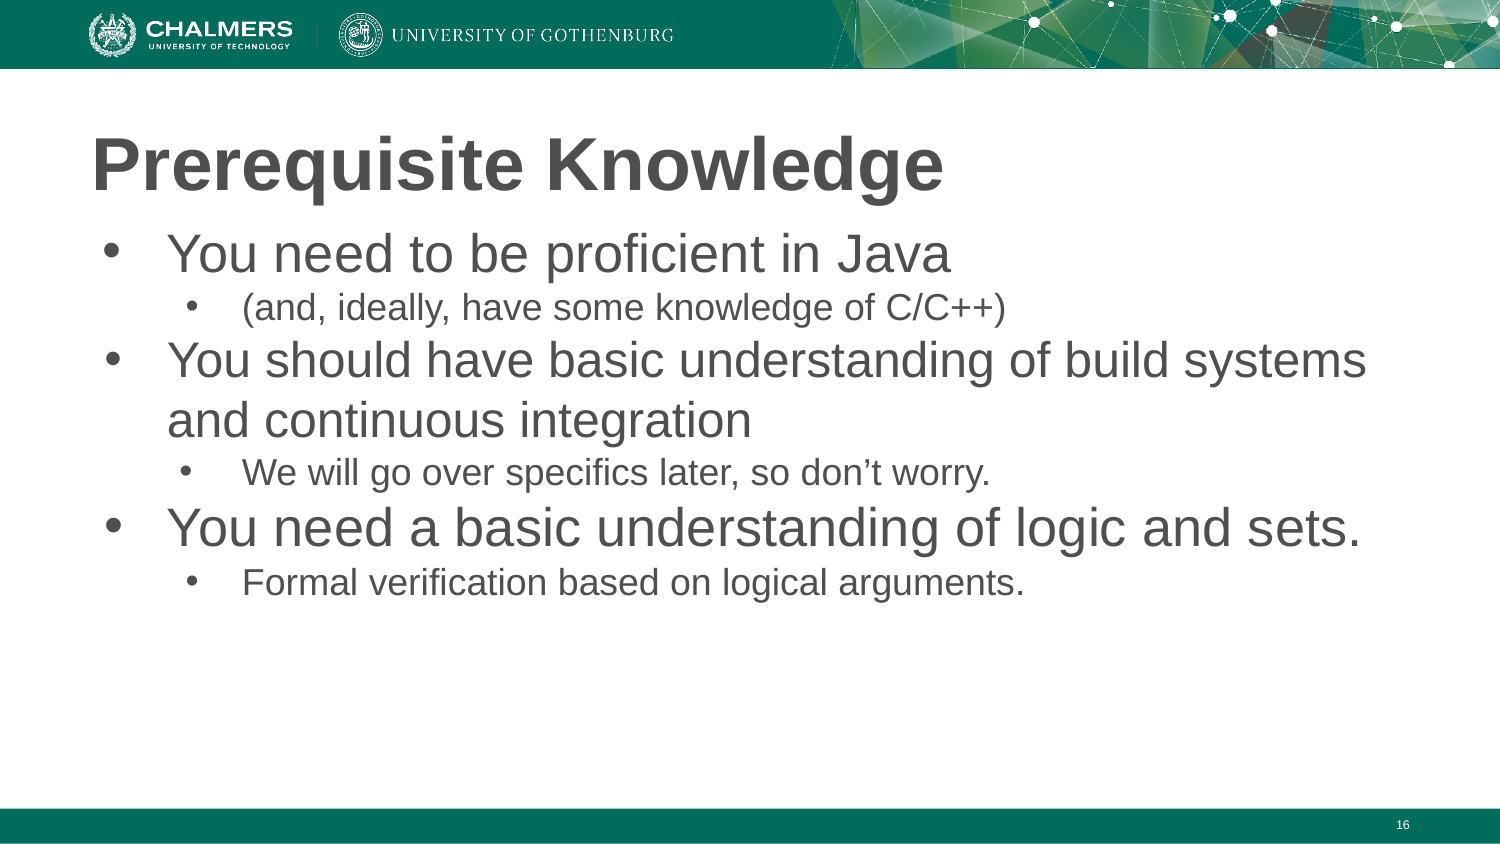

# Prerequisite Knowledge
You need to be proficient in Java
(and, ideally, have some knowledge of C/C++)
You should have basic understanding of build systems and continuous integration
We will go over specifics later, so don’t worry.
You need a basic understanding of logic and sets.
Formal verification based on logical arguments.

16